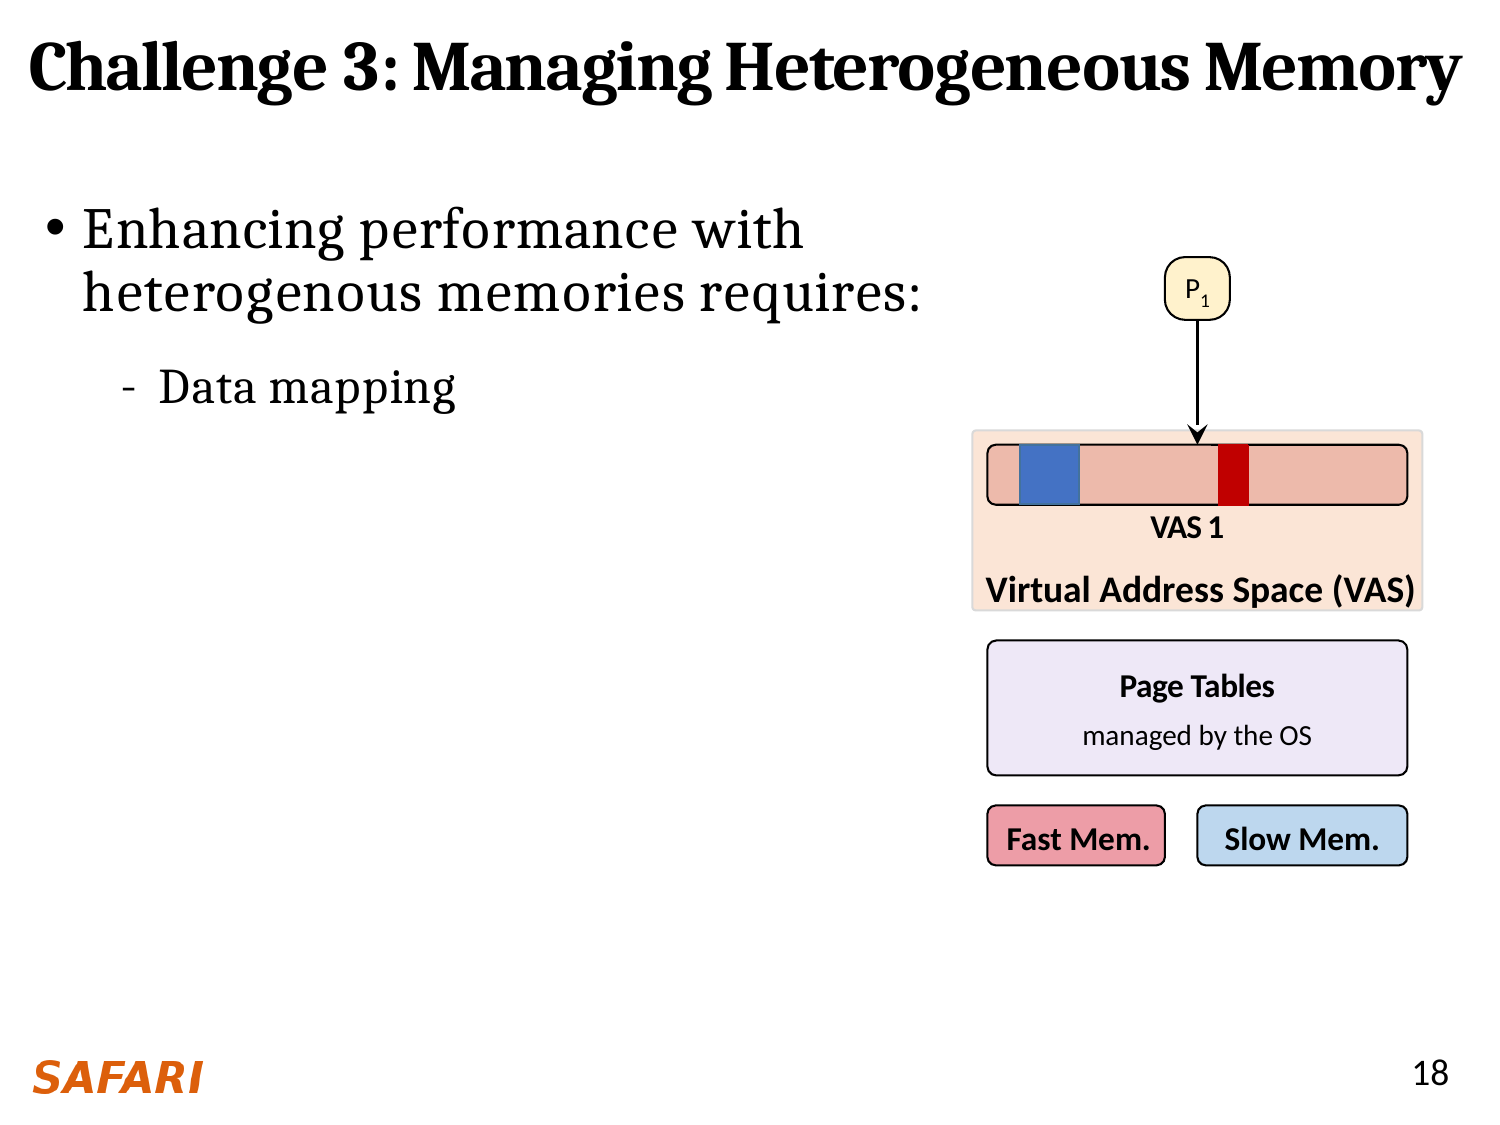

# Challenge 3: Managing Heterogeneous Memory

Enhancing performance with heterogenous memories requires:

Data mapping

P1
Virtual Address Space (VAS)

VAS 1
Page Tables
managed by the OS

Fast Mem.
Slow Mem.
18